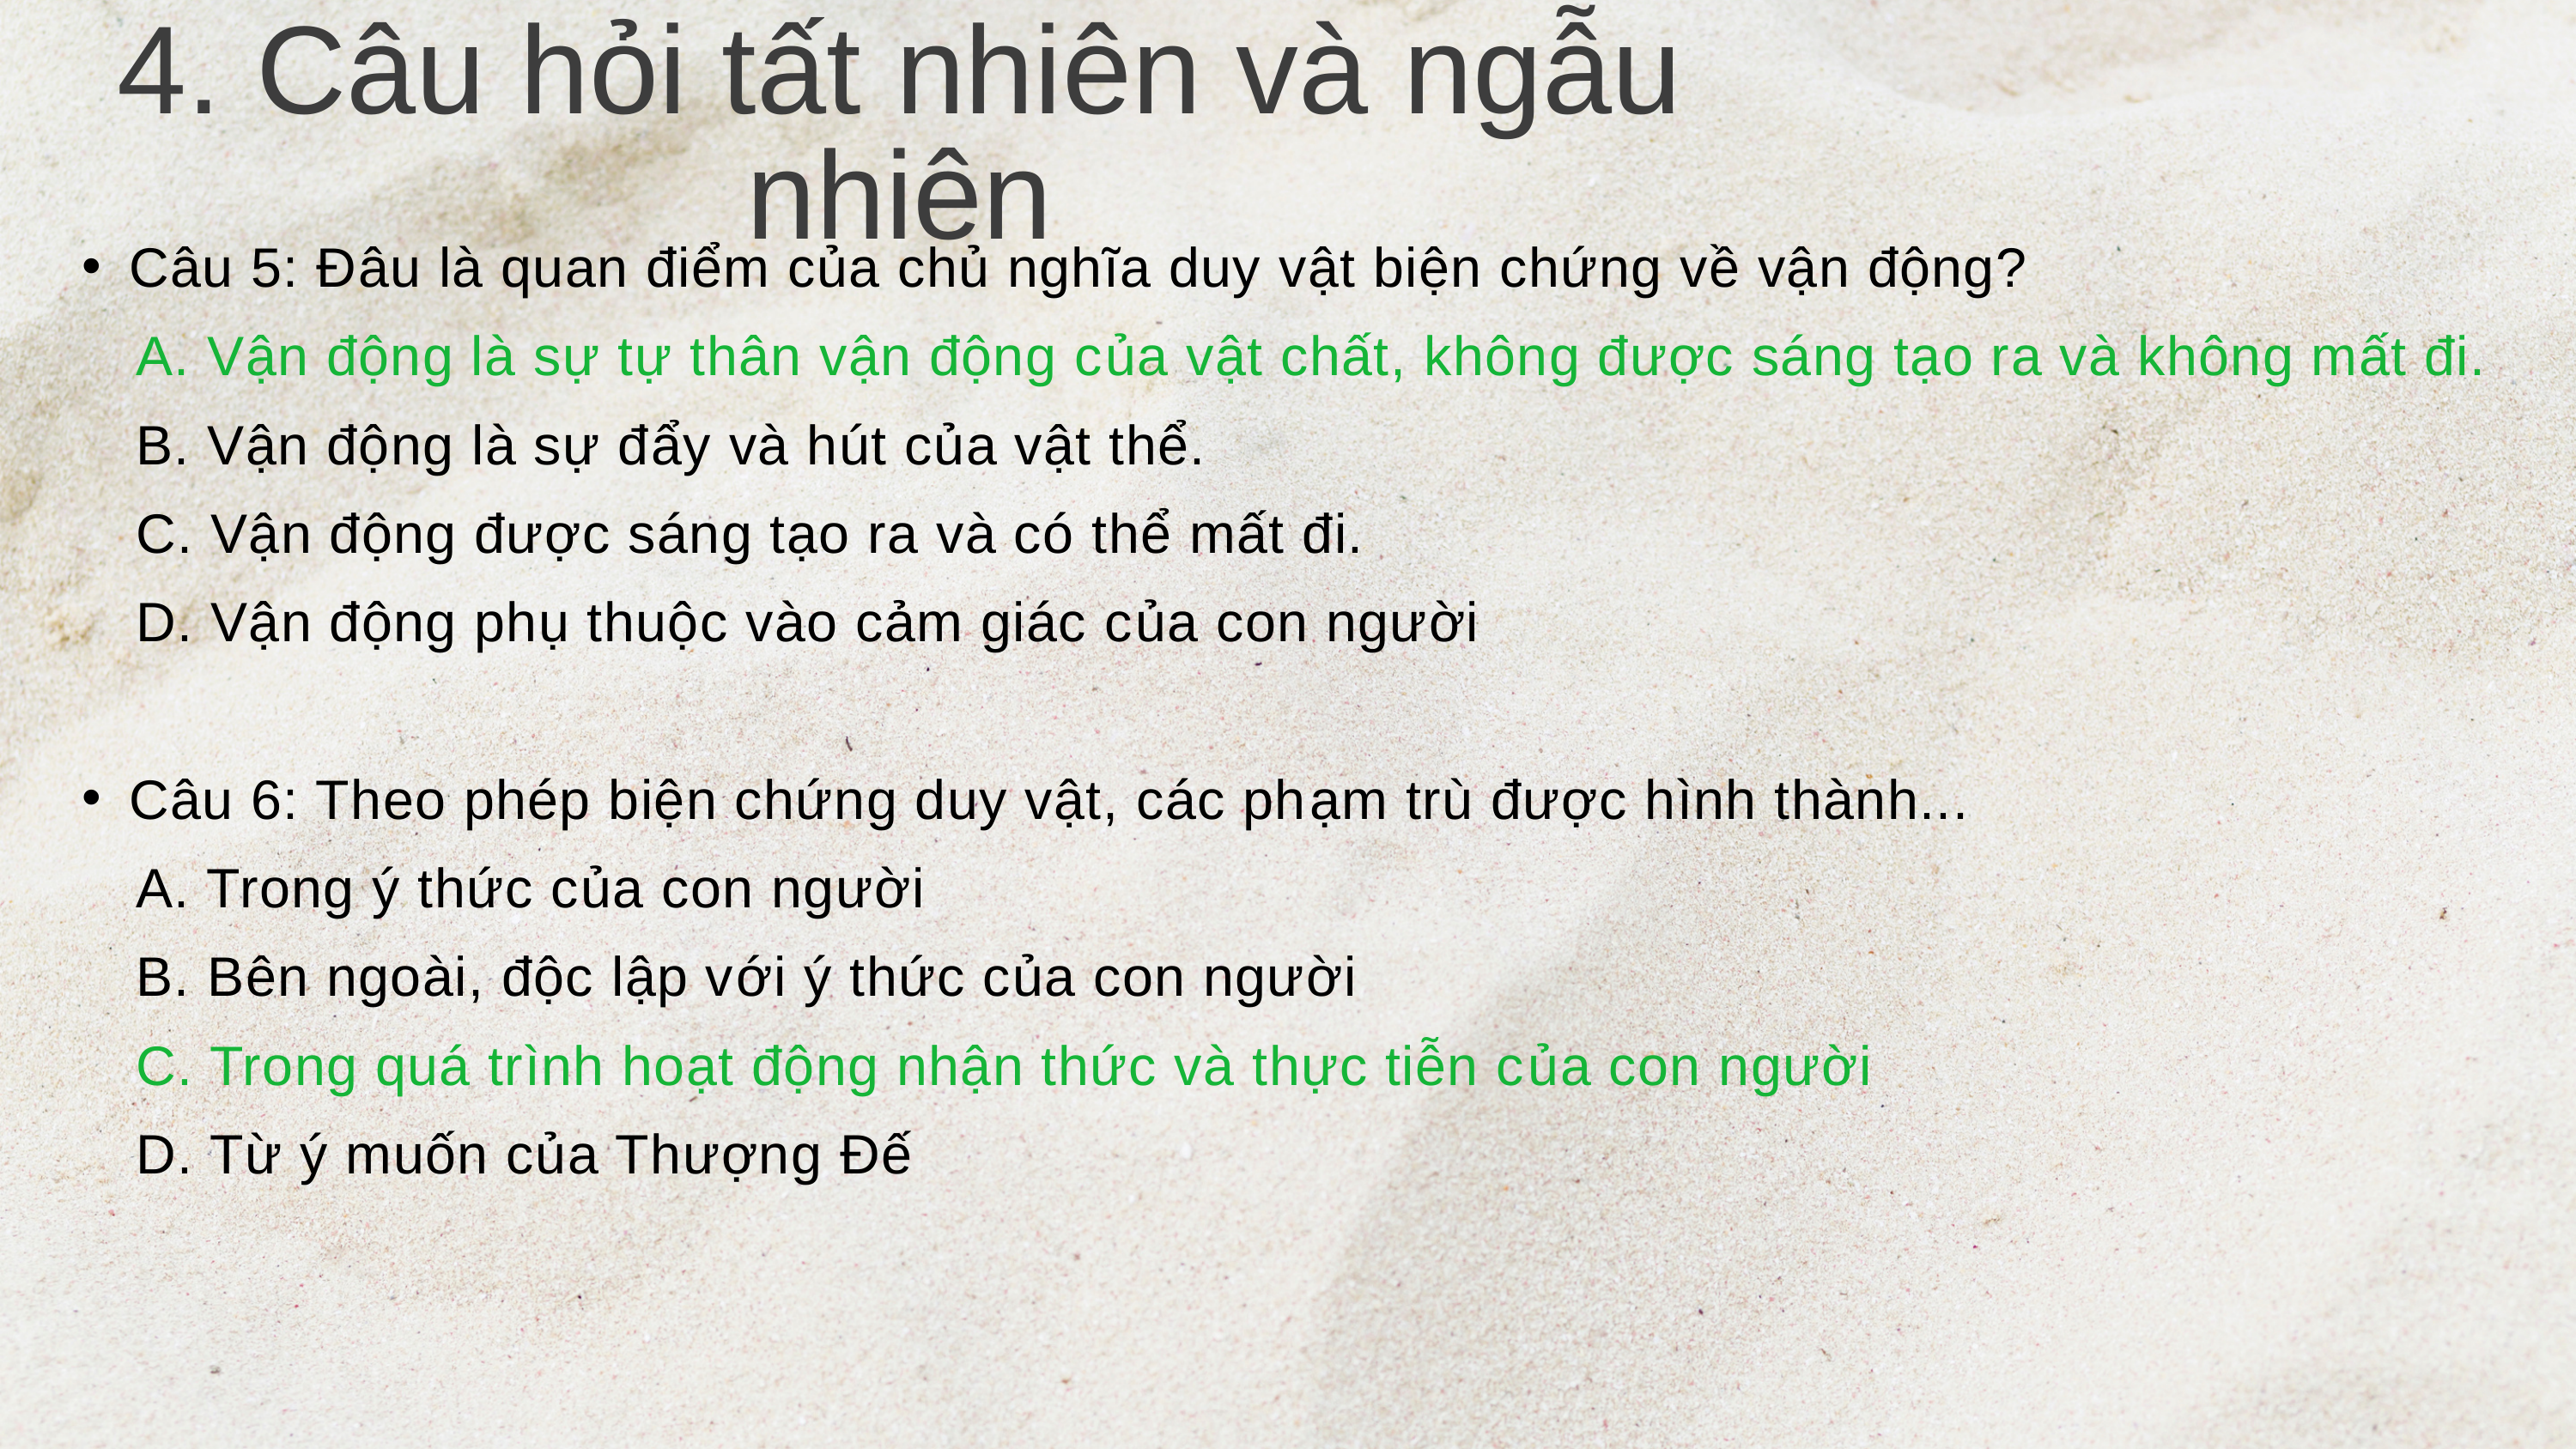

4. Câu hỏi tất nhiên và ngẫu nhiên
Câu 5: Đâu là quan điểm của chủ nghĩa duy vật biện chứng về vận động?
      A. Vận động là sự tự thân vận động của vật chất, không được sáng tạo ra và không mất đi.
      B. Vận động là sự đẩy và hút của vật thể.
      C. Vận động được sáng tạo ra và có thể mất đi.
      D. Vận động phụ thuộc vào cảm giác của con người

Câu 6: Theo phép biện chứng duy vật, các phạm trù được hình thành...
      A. Trong ý thức của con người
      B. Bên ngoài, độc lập với ý thức của con người
      C. Trong quá trình hoạt động nhận thức và thực tiễn của con người
      D. Từ ý muốn của Thượng Đế